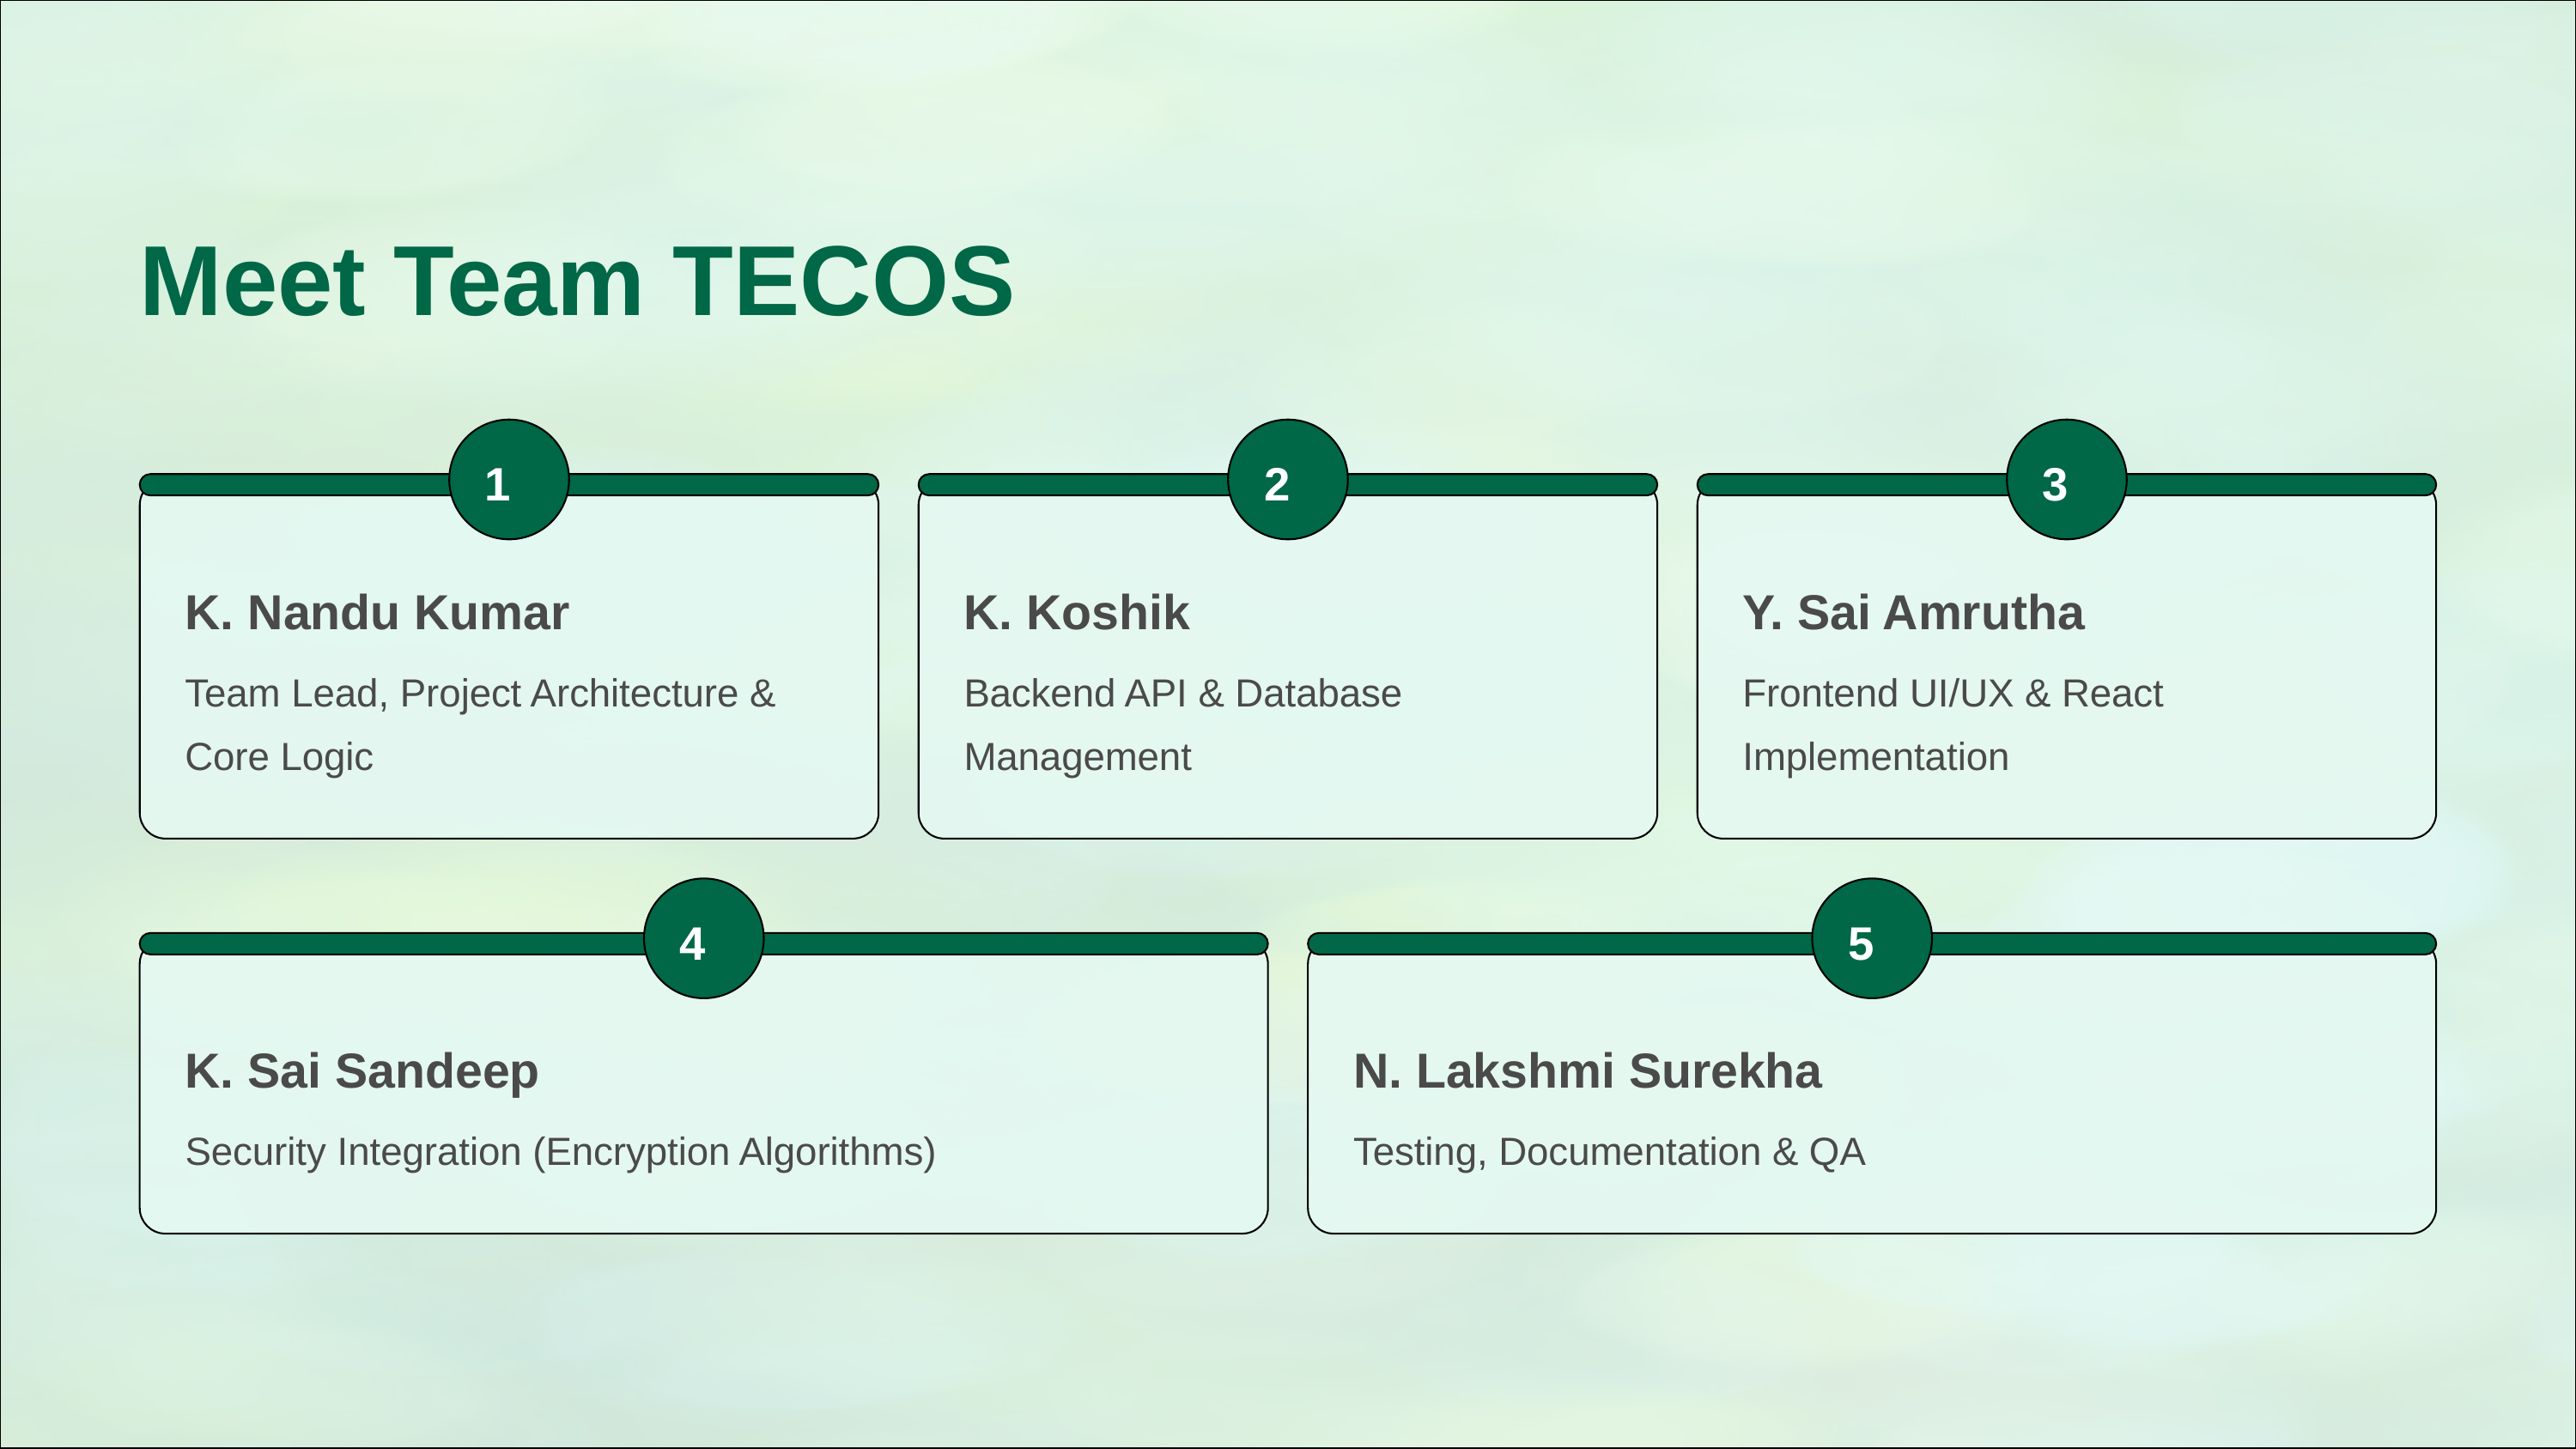

Meet Team TECOS

1
2
3

K. Nandu Kumar
K. Koshik
Y. Sai Amrutha
Team Lead, Project Architecture & Core Logic
Backend API & Database Management
Frontend UI/UX & React Implementation

4
5

K. Sai Sandeep
N. Lakshmi Surekha
Security Integration (Encryption Algorithms)
Testing, Documentation & QA